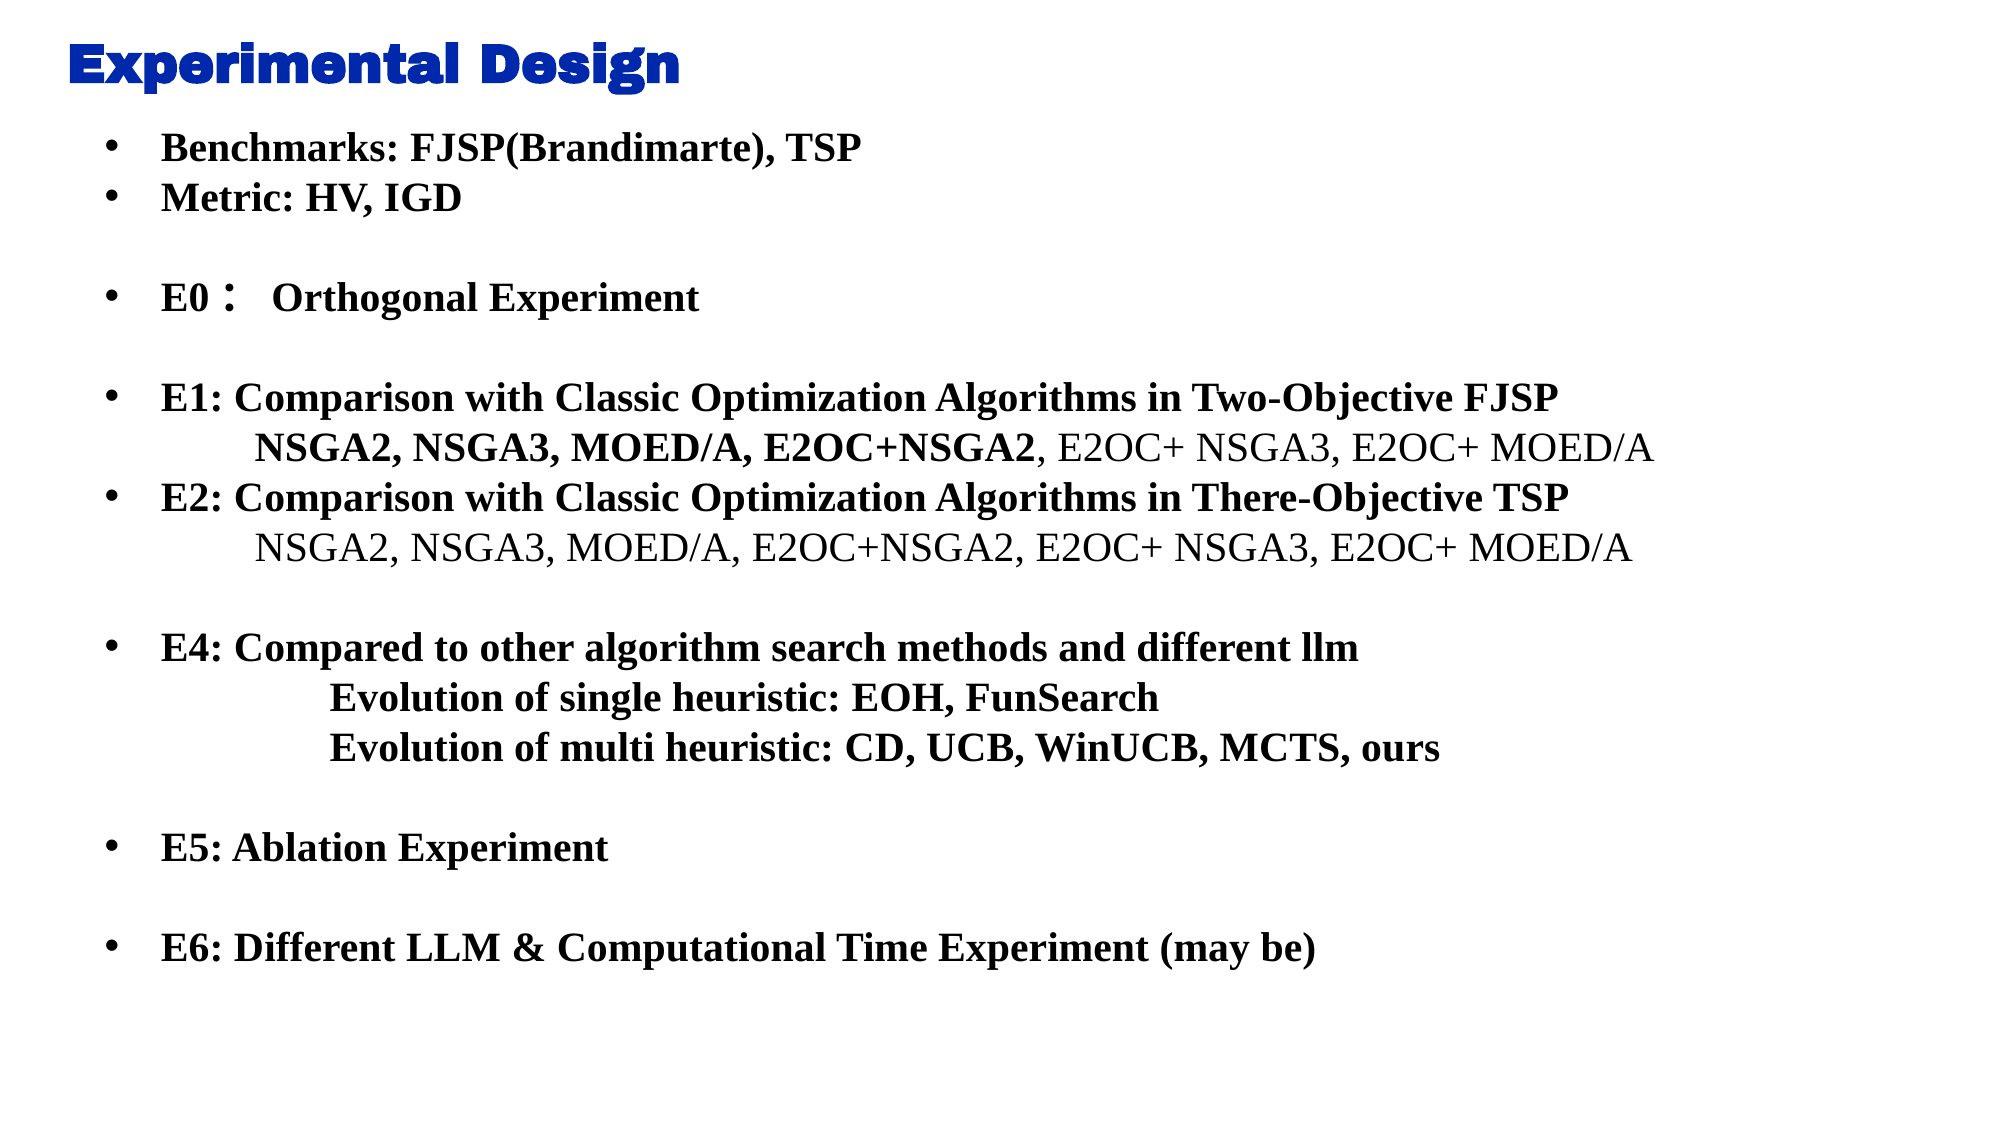

Experimental Design
Benchmarks: FJSP(Brandimarte), TSP
Metric: HV, IGD

E0：Orthogonal Experiment

E1: Comparison with Classic Optimization Algorithms in Two-Objective FJSP
	NSGA2, NSGA3, MOED/A, E2OC+NSGA2, E2OC+ NSGA3, E2OC+ MOED/A
E2: Comparison with Classic Optimization Algorithms in There-Objective TSP
	NSGA2, NSGA3, MOED/A, E2OC+NSGA2, E2OC+ NSGA3, E2OC+ MOED/A

E4: Compared to other algorithm search methods and different llm
Evolution of single heuristic: EOH, FunSearch
Evolution of multi heuristic: CD, UCB, WinUCB, MCTS, ours

E5: Ablation Experiment

E6: Different LLM & Computational Time Experiment (may be)